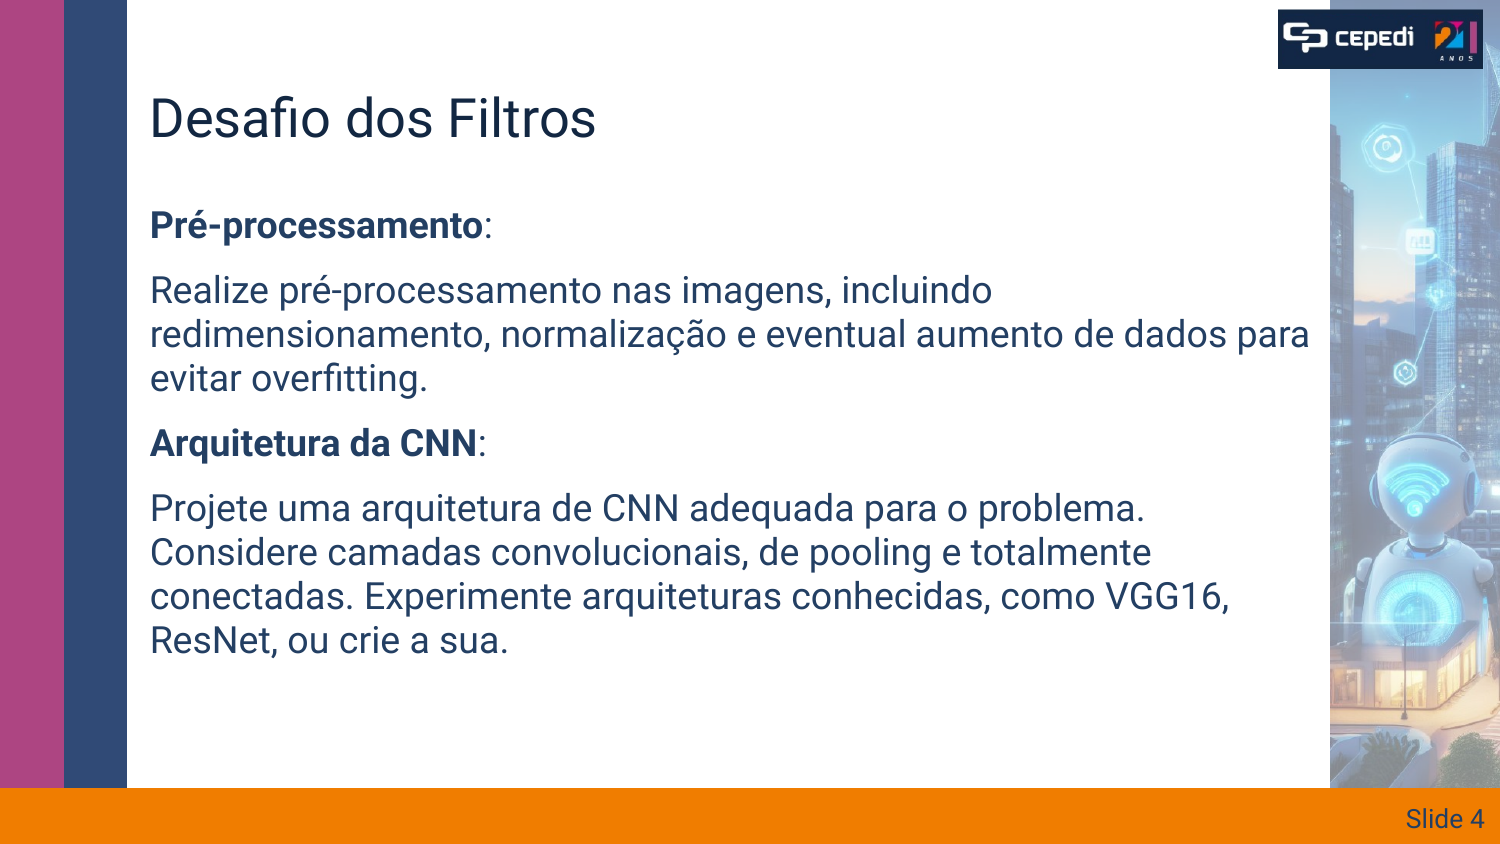

# Desafio dos Filtros
Pré-processamento:
Realize pré-processamento nas imagens, incluindo redimensionamento, normalização e eventual aumento de dados para evitar overfitting.
Arquitetura da CNN:
Projete uma arquitetura de CNN adequada para o problema. Considere camadas convolucionais, de pooling e totalmente conectadas. Experimente arquiteturas conhecidas, como VGG16, ResNet, ou crie a sua.

Slide 4